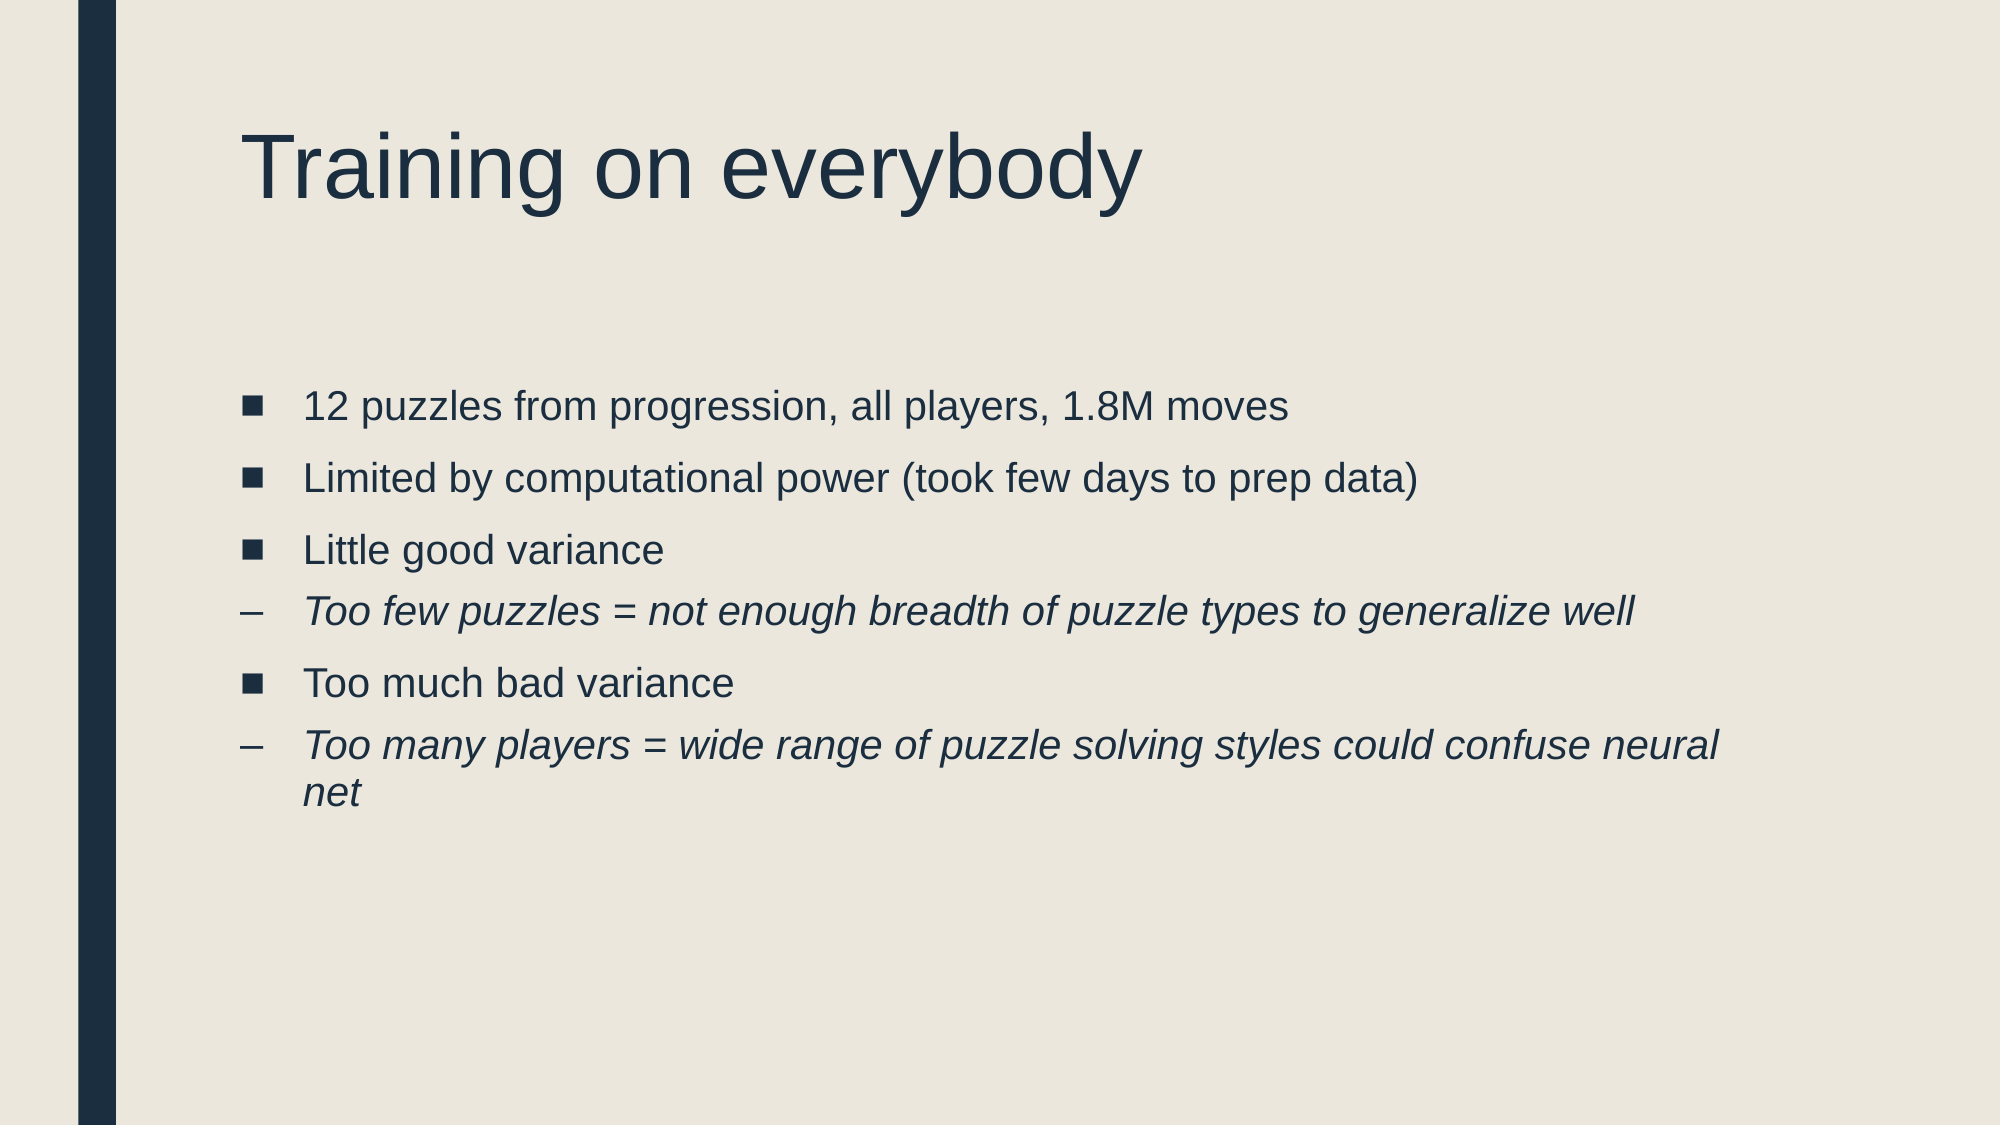

# Training on everybody
12 puzzles from progression, all players, 1.8M moves
Limited by computational power (took few days to prep data)
Little good variance
Too few puzzles = not enough breadth of puzzle types to generalize well
Too much bad variance
Too many players = wide range of puzzle solving styles could confuse neural net